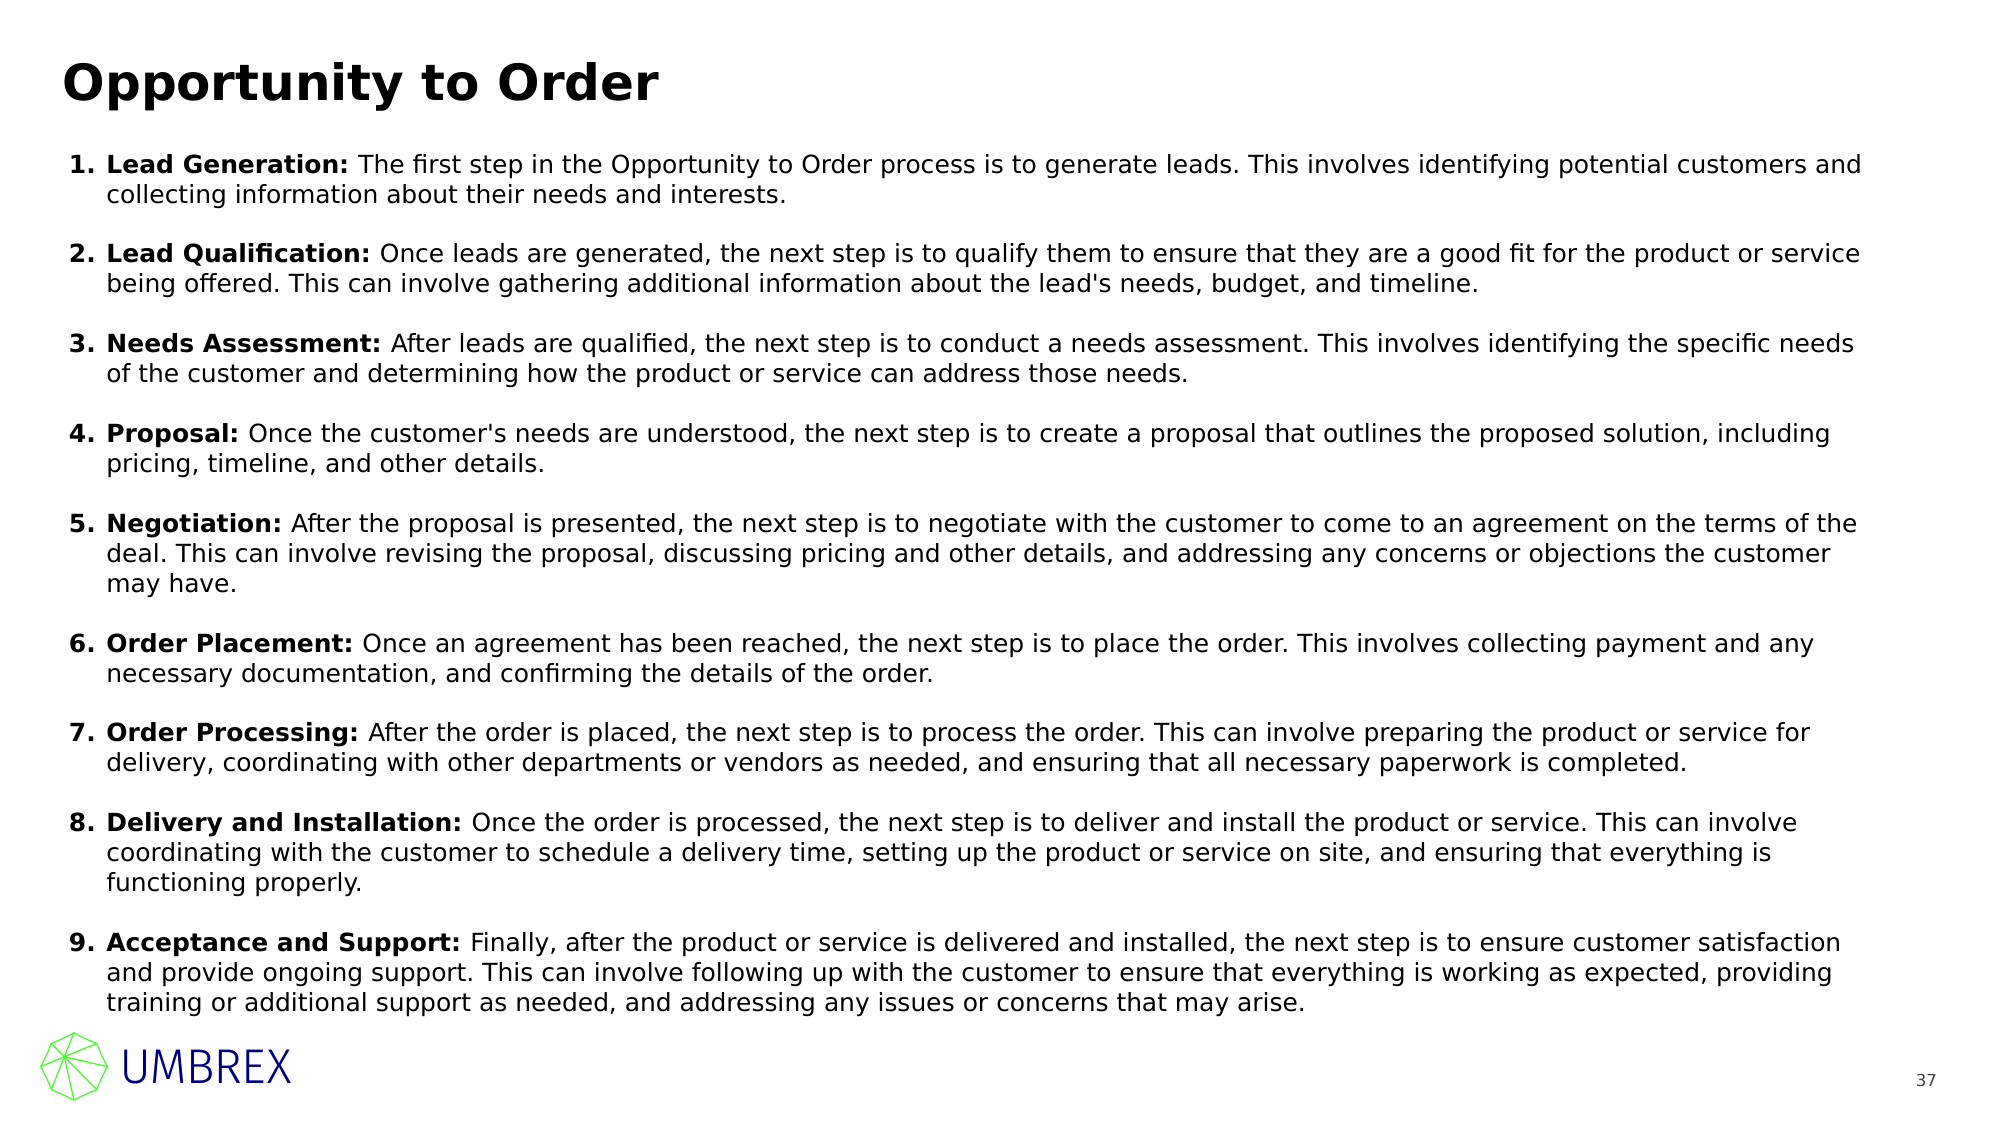

# Opportunity to Order
Lead Generation: The first step in the Opportunity to Order process is to generate leads. This involves identifying potential customers and collecting information about their needs and interests.

Lead Qualification: Once leads are generated, the next step is to qualify them to ensure that they are a good fit for the product or service being offered. This can involve gathering additional information about the lead's needs, budget, and timeline.

Needs Assessment: After leads are qualified, the next step is to conduct a needs assessment. This involves identifying the specific needs of the customer and determining how the product or service can address those needs.

Proposal: Once the customer's needs are understood, the next step is to create a proposal that outlines the proposed solution, including pricing, timeline, and other details.

Negotiation: After the proposal is presented, the next step is to negotiate with the customer to come to an agreement on the terms of the deal. This can involve revising the proposal, discussing pricing and other details, and addressing any concerns or objections the customer may have.

Order Placement: Once an agreement has been reached, the next step is to place the order. This involves collecting payment and any necessary documentation, and confirming the details of the order.

Order Processing: After the order is placed, the next step is to process the order. This can involve preparing the product or service for delivery, coordinating with other departments or vendors as needed, and ensuring that all necessary paperwork is completed.

Delivery and Installation: Once the order is processed, the next step is to deliver and install the product or service. This can involve coordinating with the customer to schedule a delivery time, setting up the product or service on site, and ensuring that everything is functioning properly.

Acceptance and Support: Finally, after the product or service is delivered and installed, the next step is to ensure customer satisfaction and provide ongoing support. This can involve following up with the customer to ensure that everything is working as expected, providing training or additional support as needed, and addressing any issues or concerns that may arise.